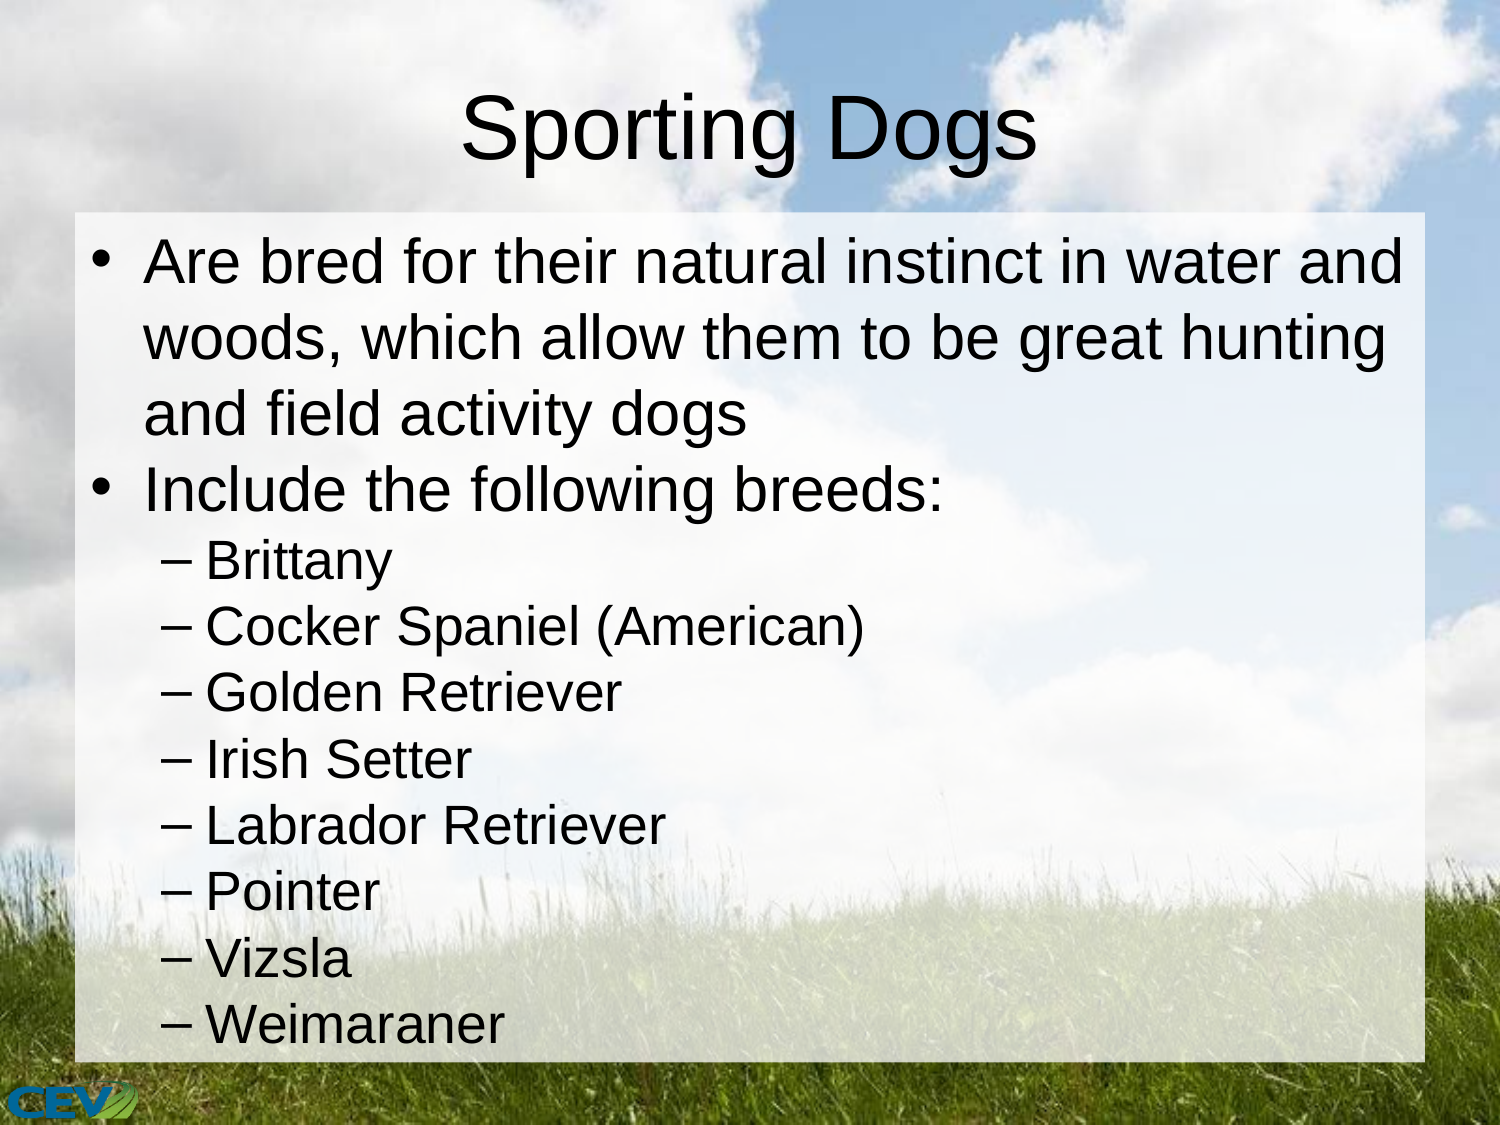

# Sporting Dogs
Are bred for their natural instinct in water and woods, which allow them to be great hunting and field activity dogs
Include the following breeds:
Brittany
Cocker Spaniel (American)
Golden Retriever
Irish Setter
Labrador Retriever
Pointer
Vizsla
Weimaraner